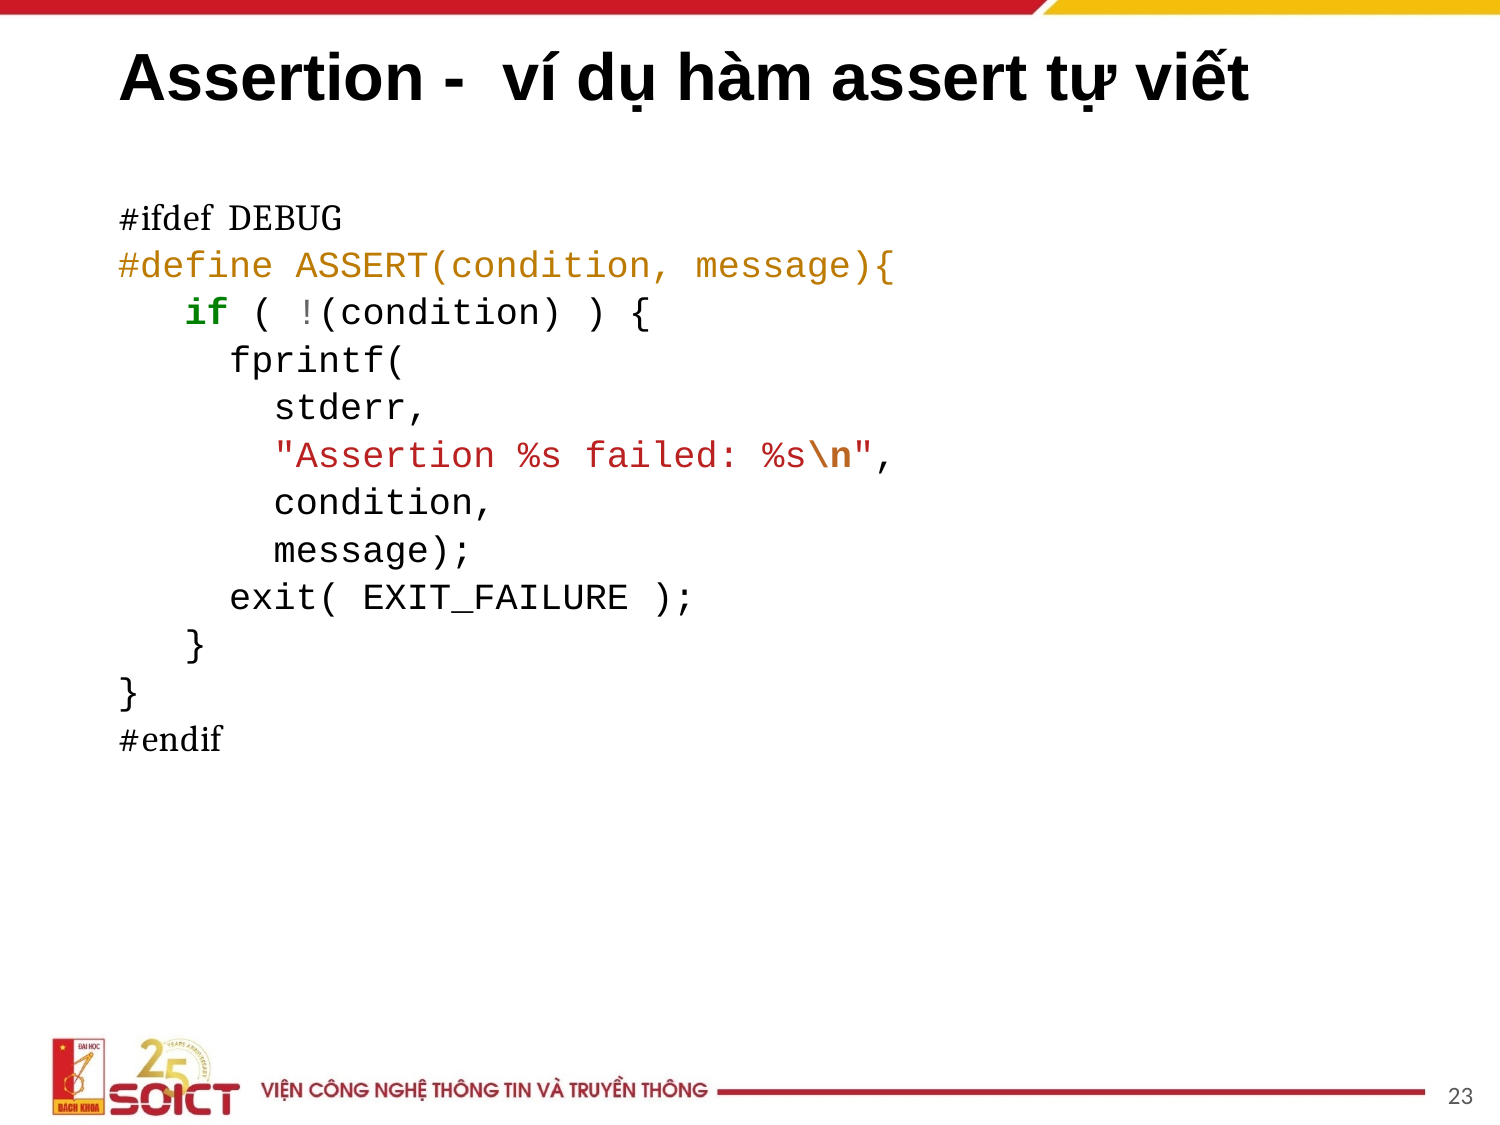

# Assertion -  ví dụ hàm assert tự viết
#ifdef  DEBUG
#define ASSERT(condition, message){
   if ( !(condition) ) {
     fprintf(
       stderr,
       "Assertion %s failed: %s\n",
       condition,
       message);
     exit( EXIT_FAILURE );
   }
}
#endif
23